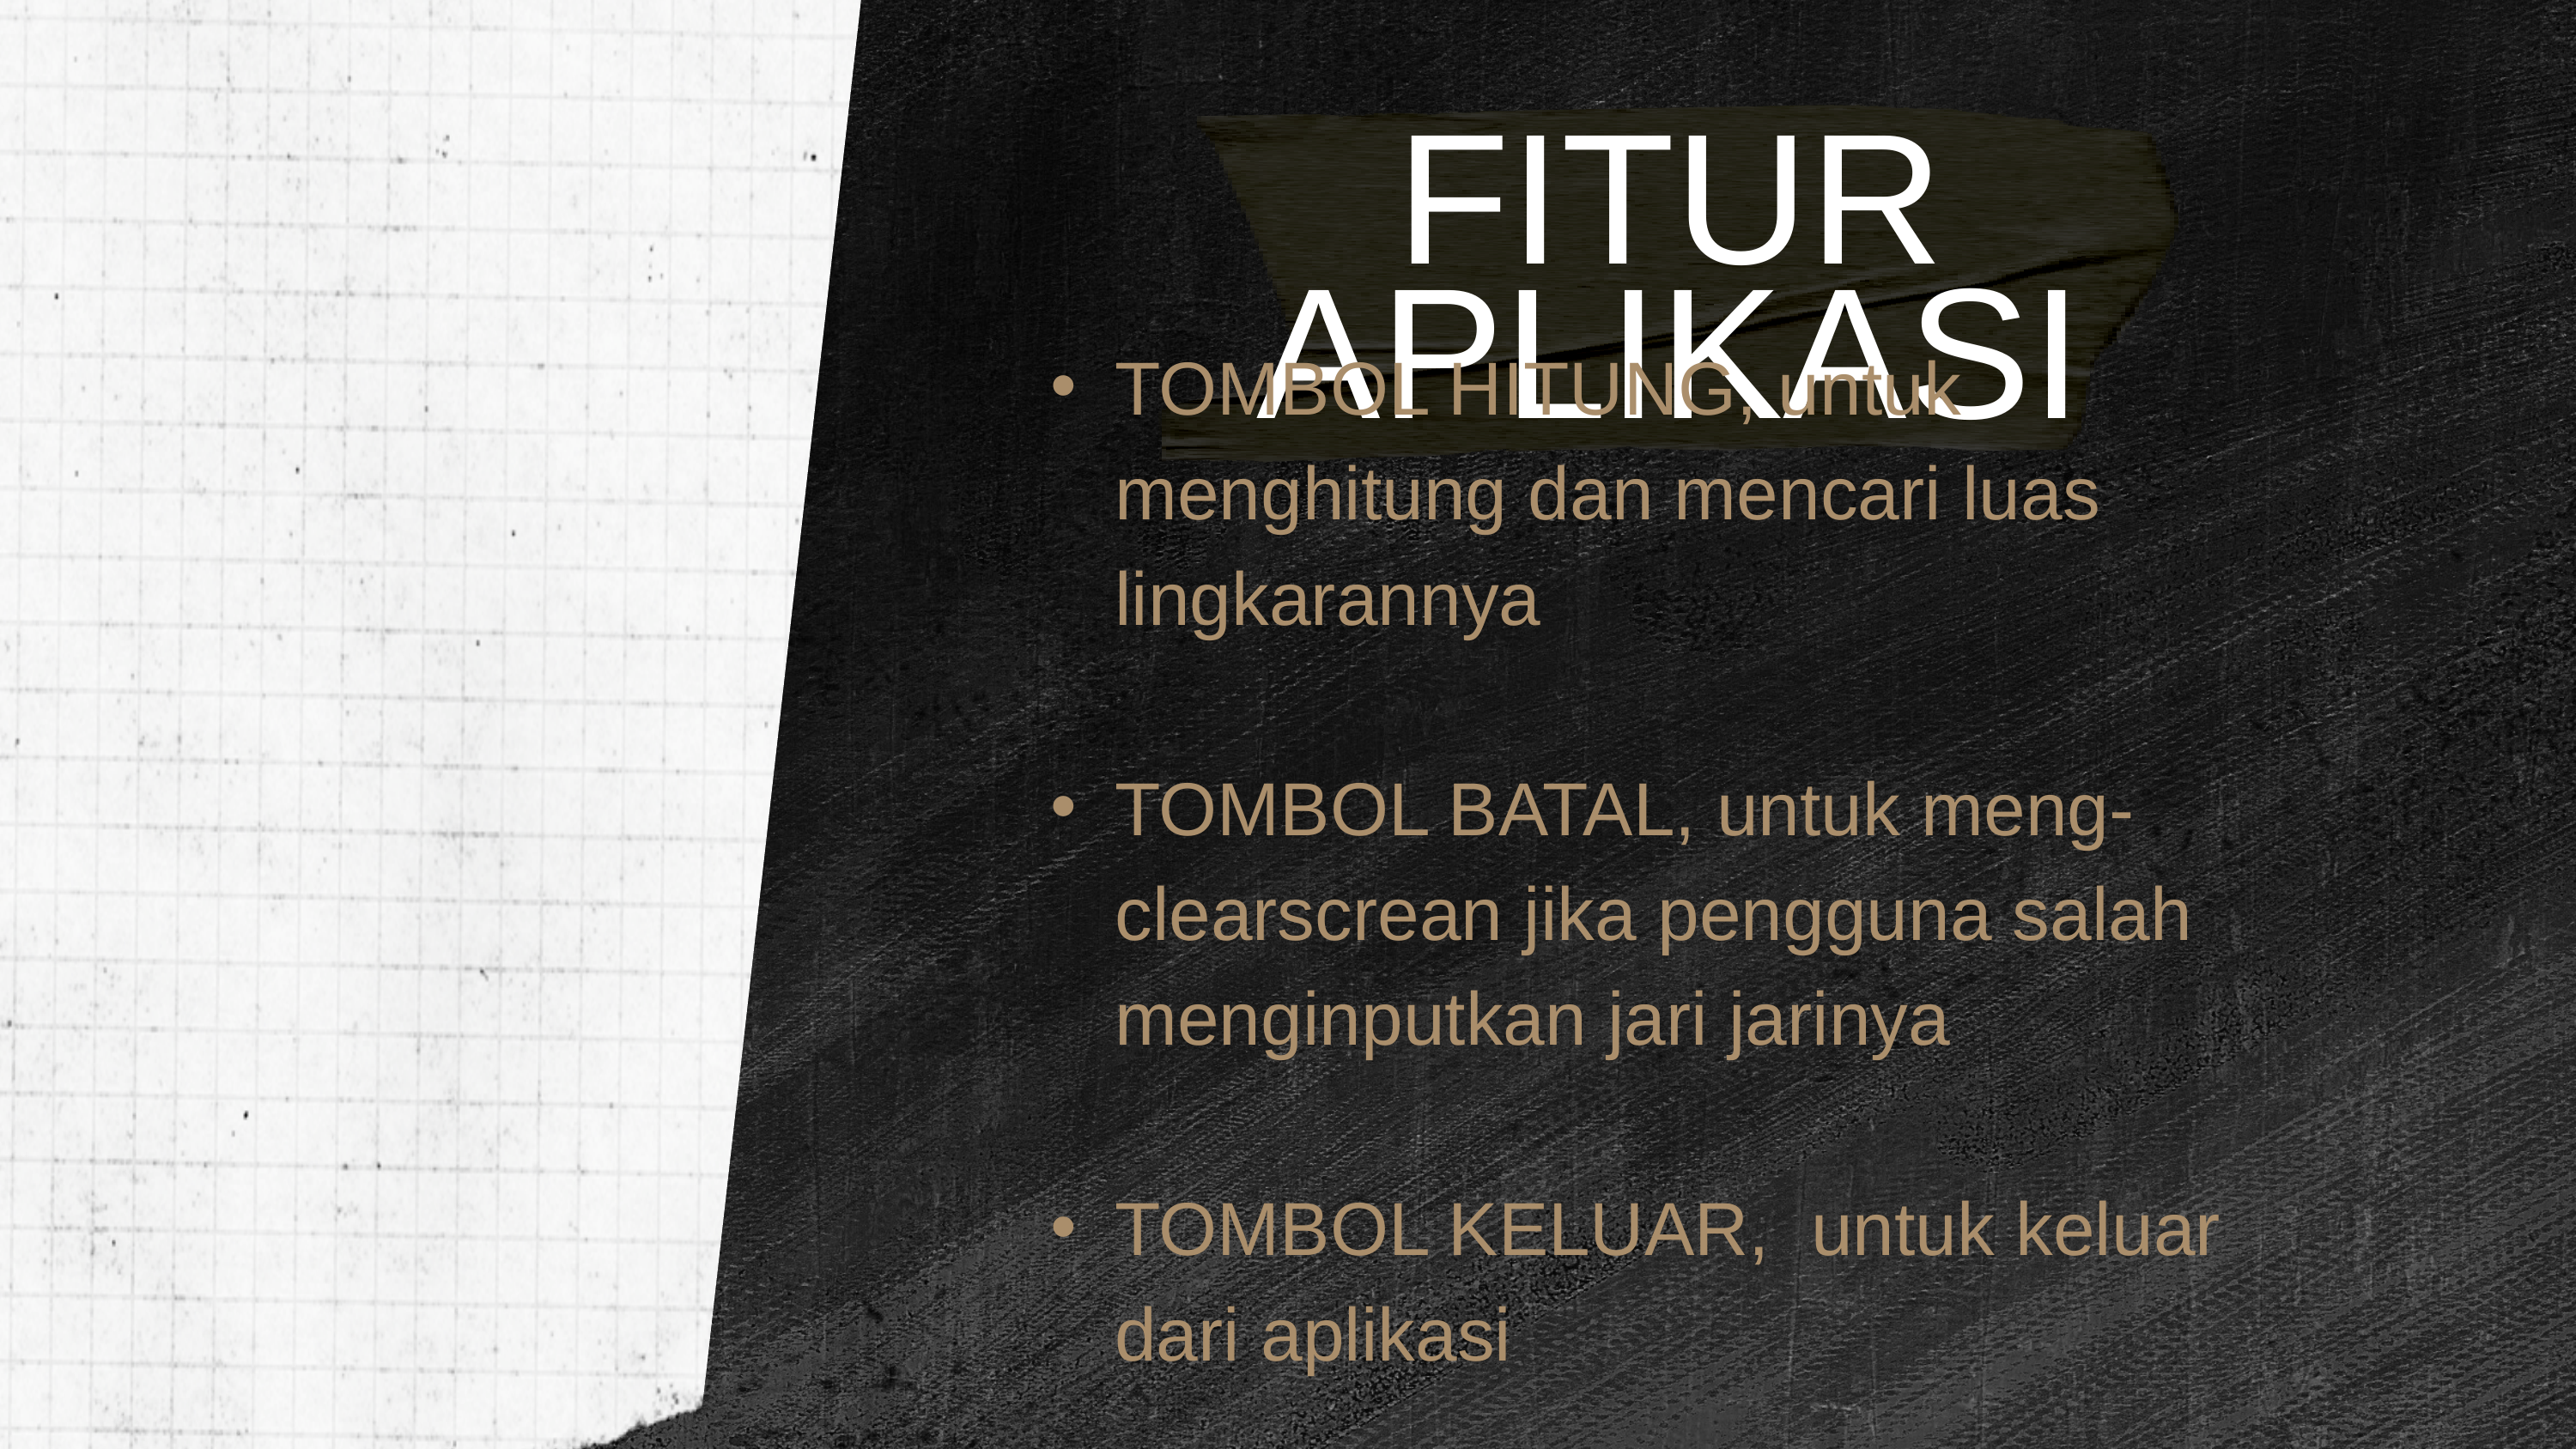

FITUR APLIKASI
TOMBOL HITUNG, untuk menghitung dan mencari luas lingkarannya

TOMBOL BATAL, untuk meng-clearscrean jika pengguna salah menginputkan jari jarinya

TOMBOL KELUAR,  untuk keluar dari aplikasi